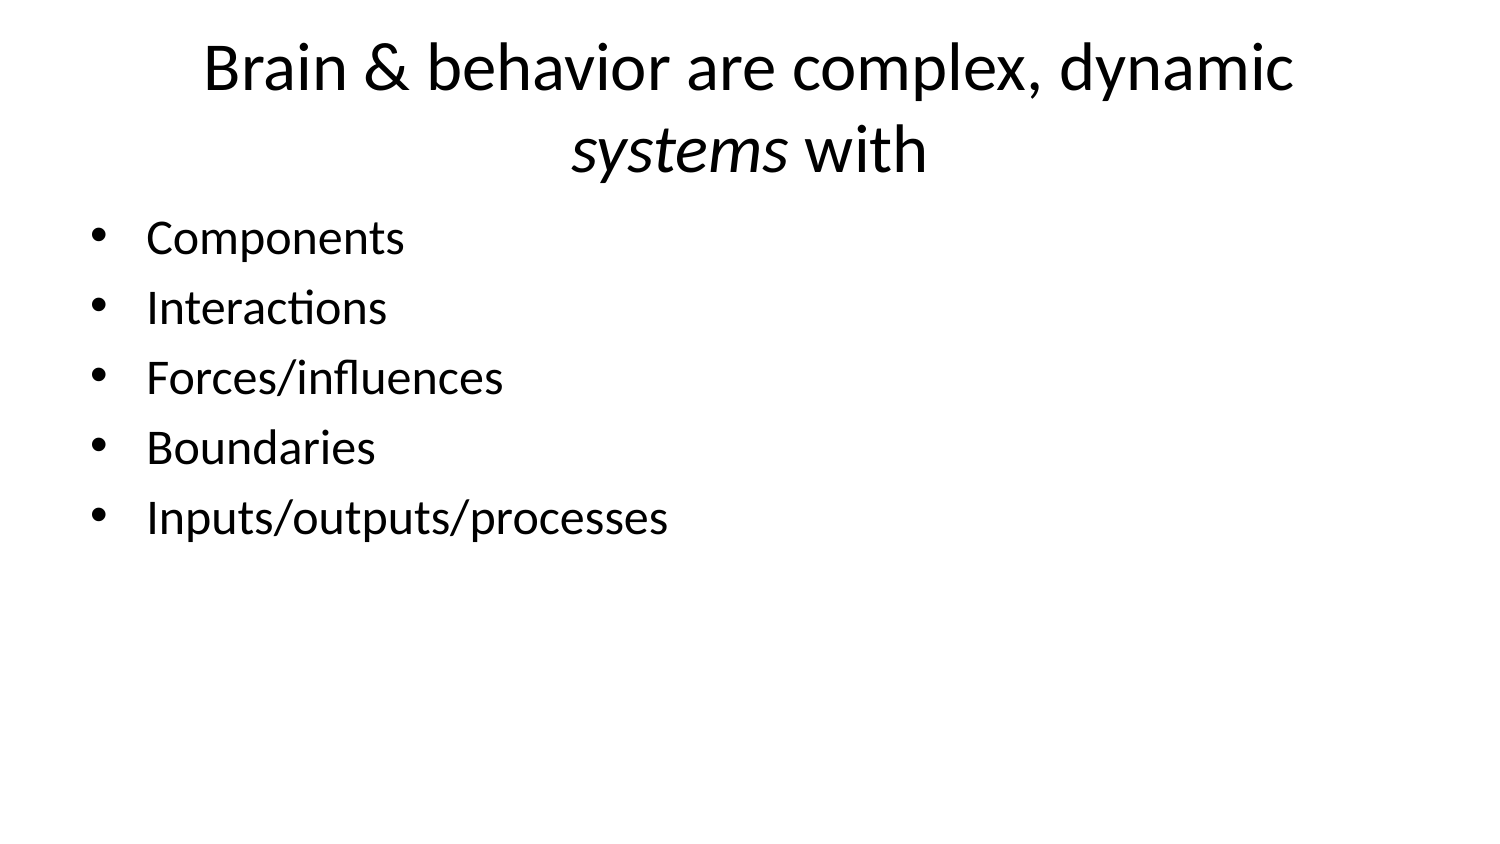

# Brain & behavior are complex, dynamic systems with
Components
Interactions
Forces/influences
Boundaries
Inputs/outputs/processes